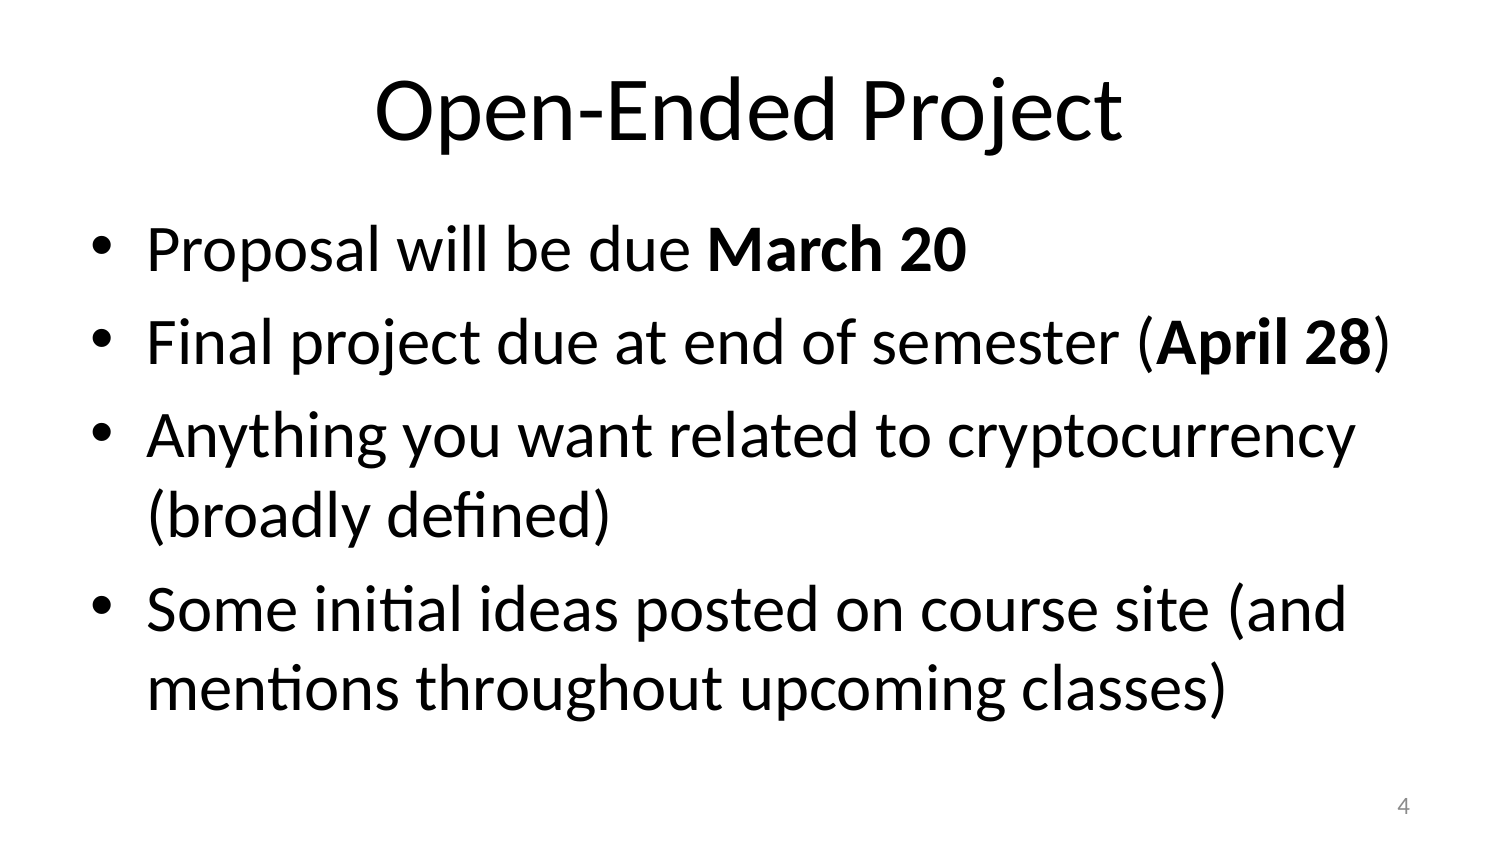

# Open-Ended Project
Proposal will be due March 20
Final project due at end of semester (April 28)
Anything you want related to cryptocurrency (broadly defined)
Some initial ideas posted on course site (and mentions throughout upcoming classes)
4